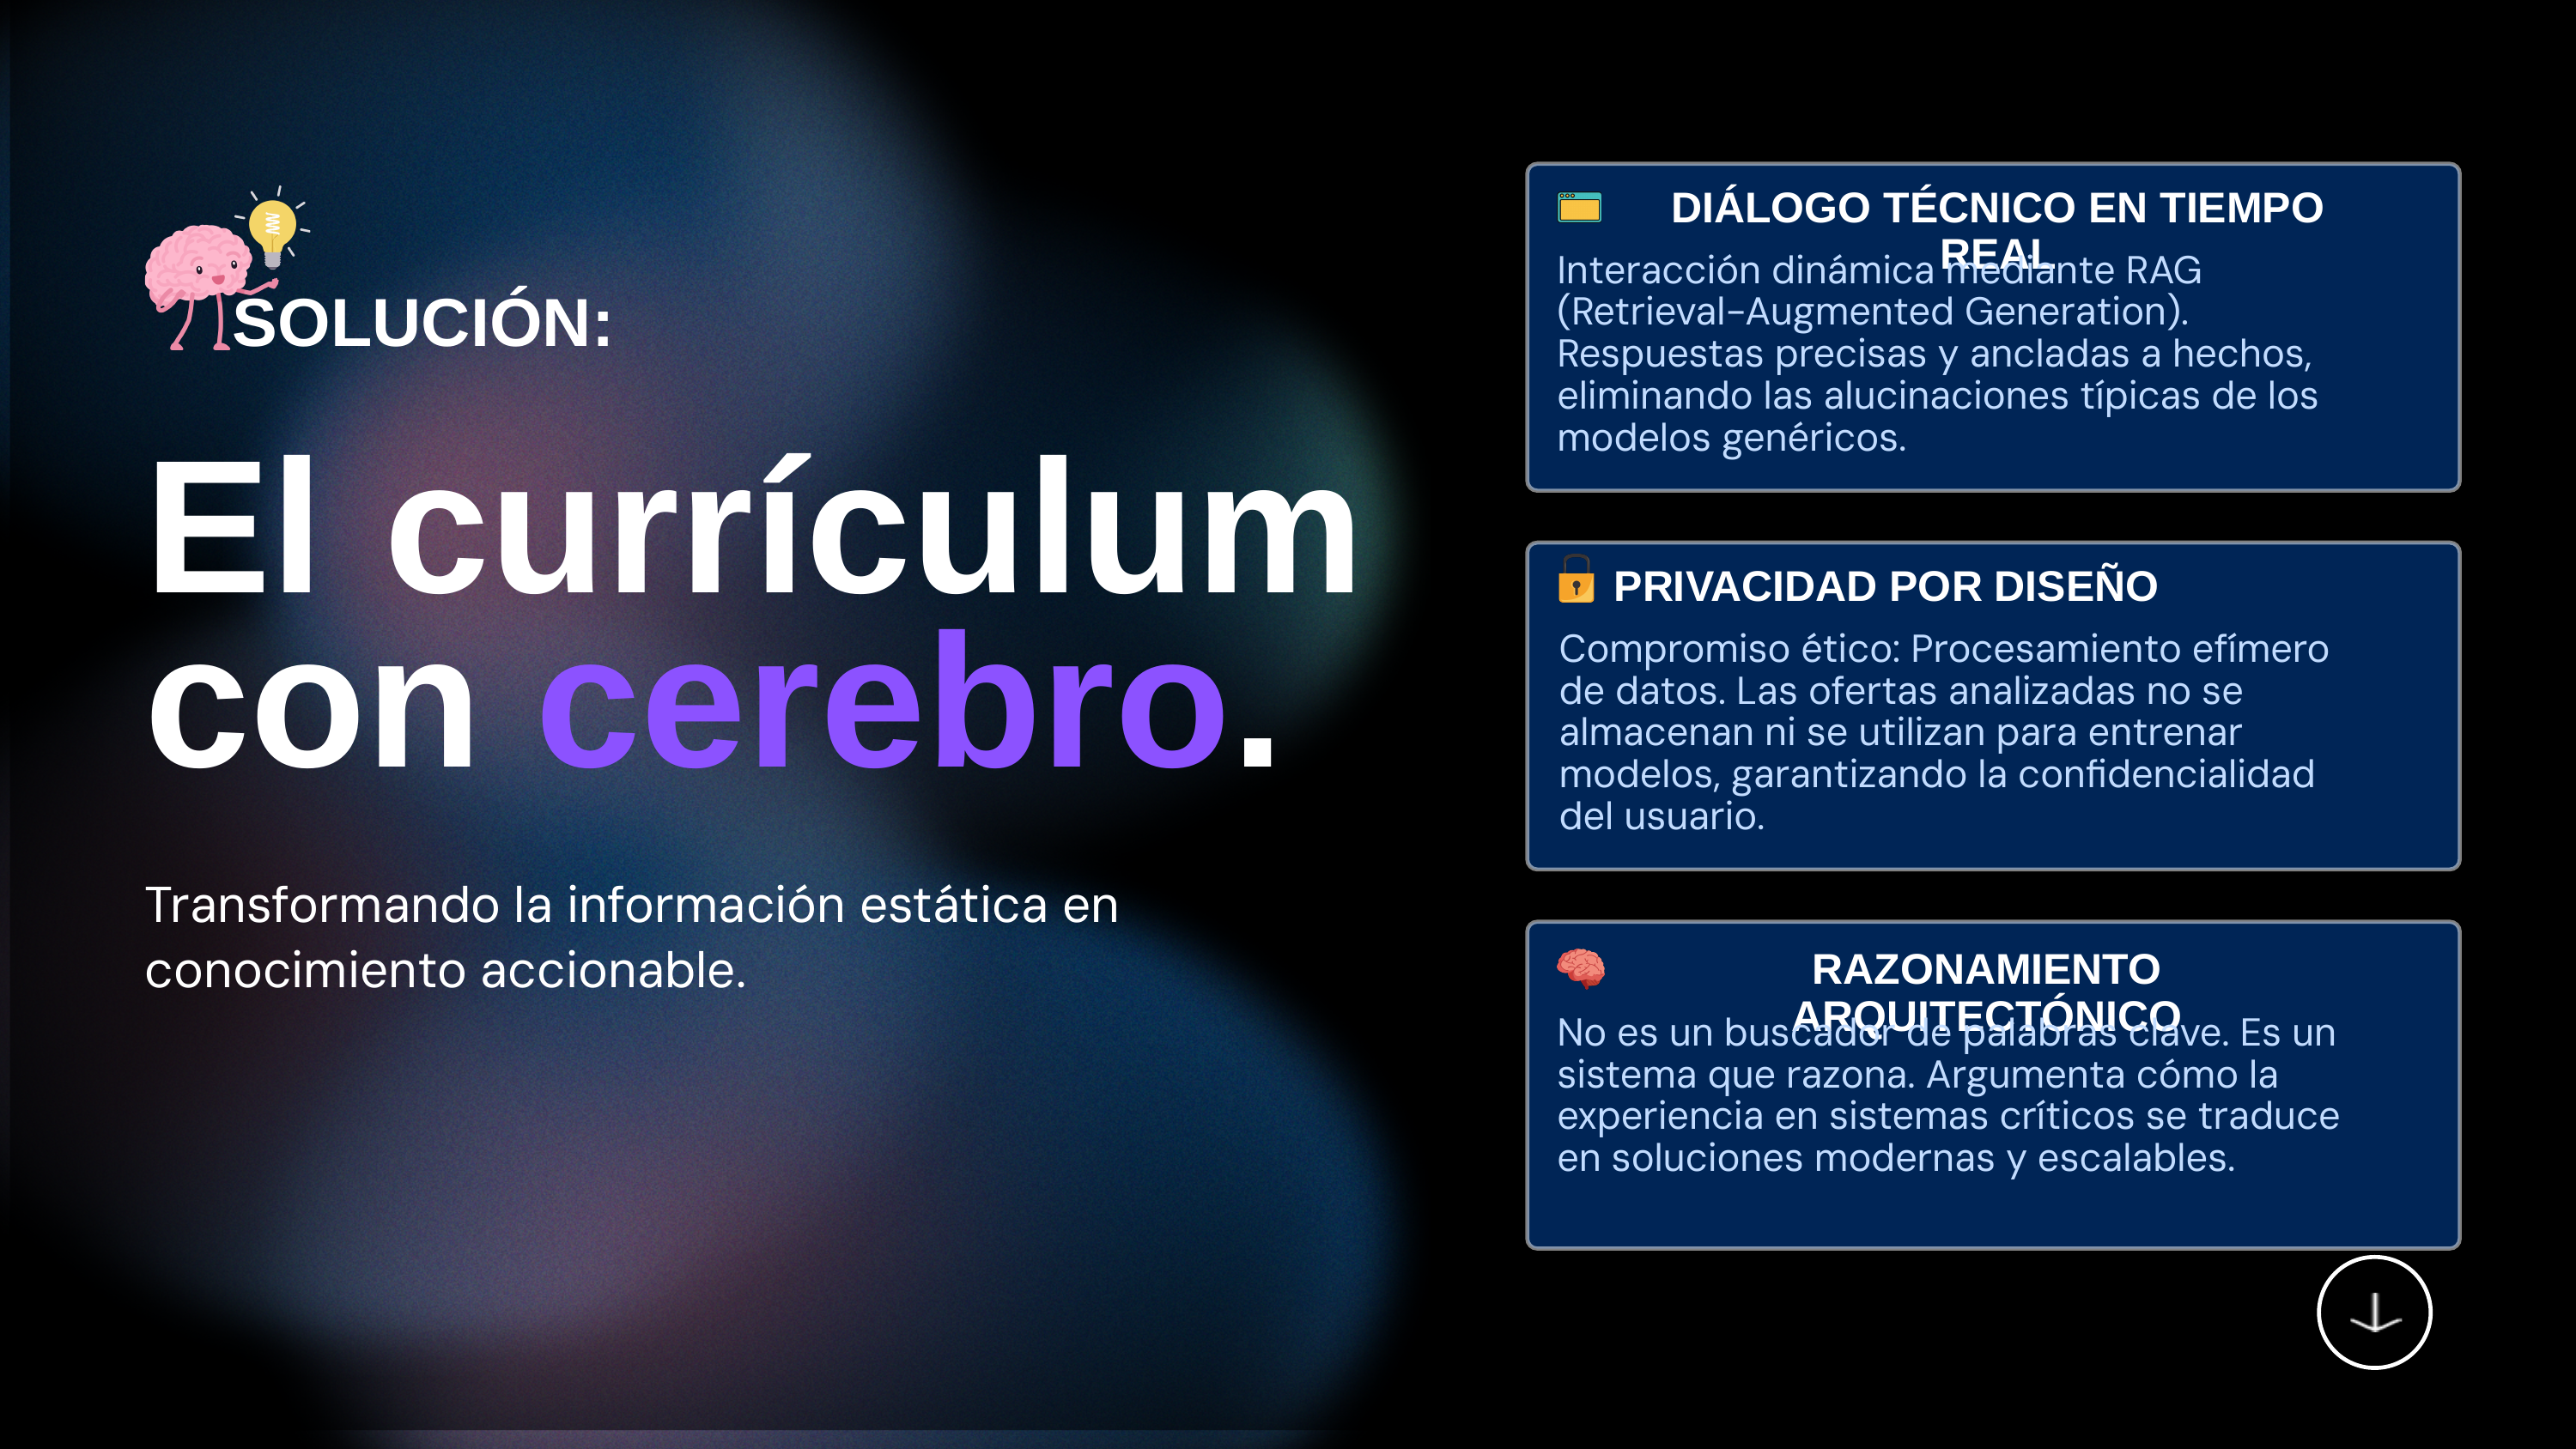

DIÁLOGO TÉCNICO EN TIEMPO REAL

Interacción dinámica mediante RAG (Retrieval-Augmented Generation). Respuestas precisas y ancladas a hechos, eliminando las alucinaciones típicas de los modelos genéricos.

SOLUCIÓN:
El currículum con cerebro.

PRIVACIDAD POR DISEÑO
Compromiso ético: Procesamiento efímero de datos. Las ofertas analizadas no se almacenan ni se utilizan para entrenar modelos, garantizando la confidencialidad del usuario.
Transformando la información estática en conocimiento accionable.

RAZONAMIENTO ARQUITECTÓNICO

No es un buscador de palabras clave. Es un sistema que razona. Argumenta cómo la experiencia en sistemas críticos se traduce en soluciones modernas y escalables.